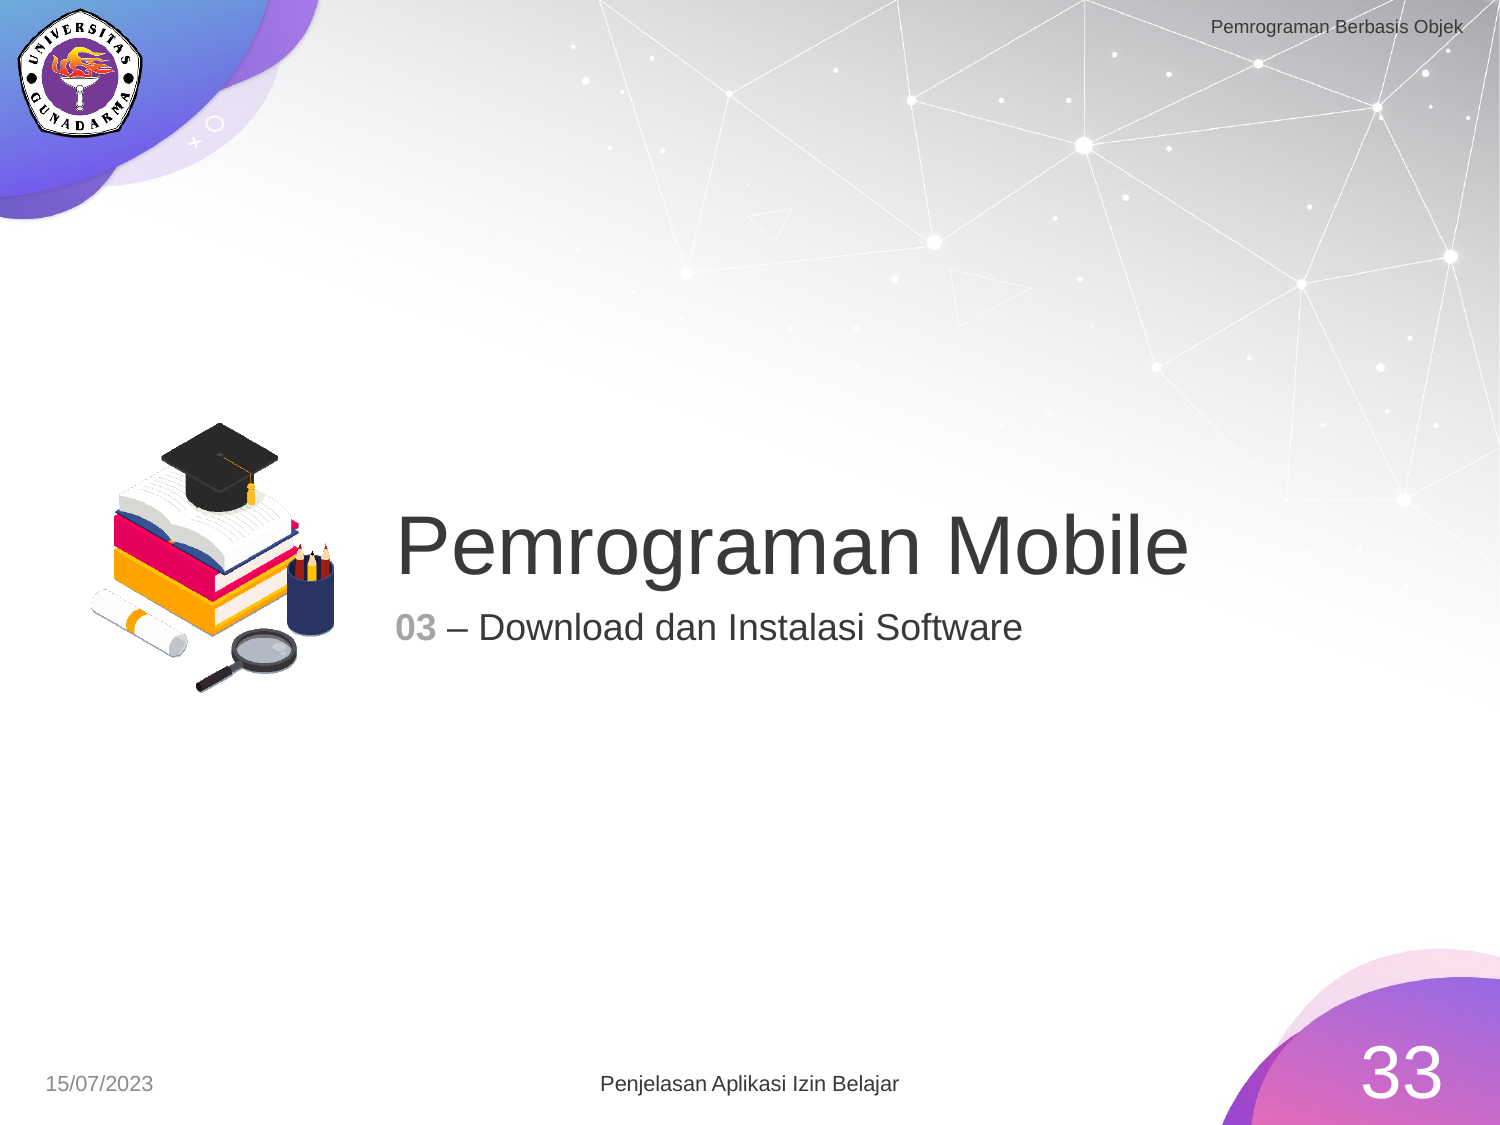

# Pemrograman Mobile
03 – Download dan Instalasi Software
33
15/07/2023
Penjelasan Aplikasi Izin Belajar